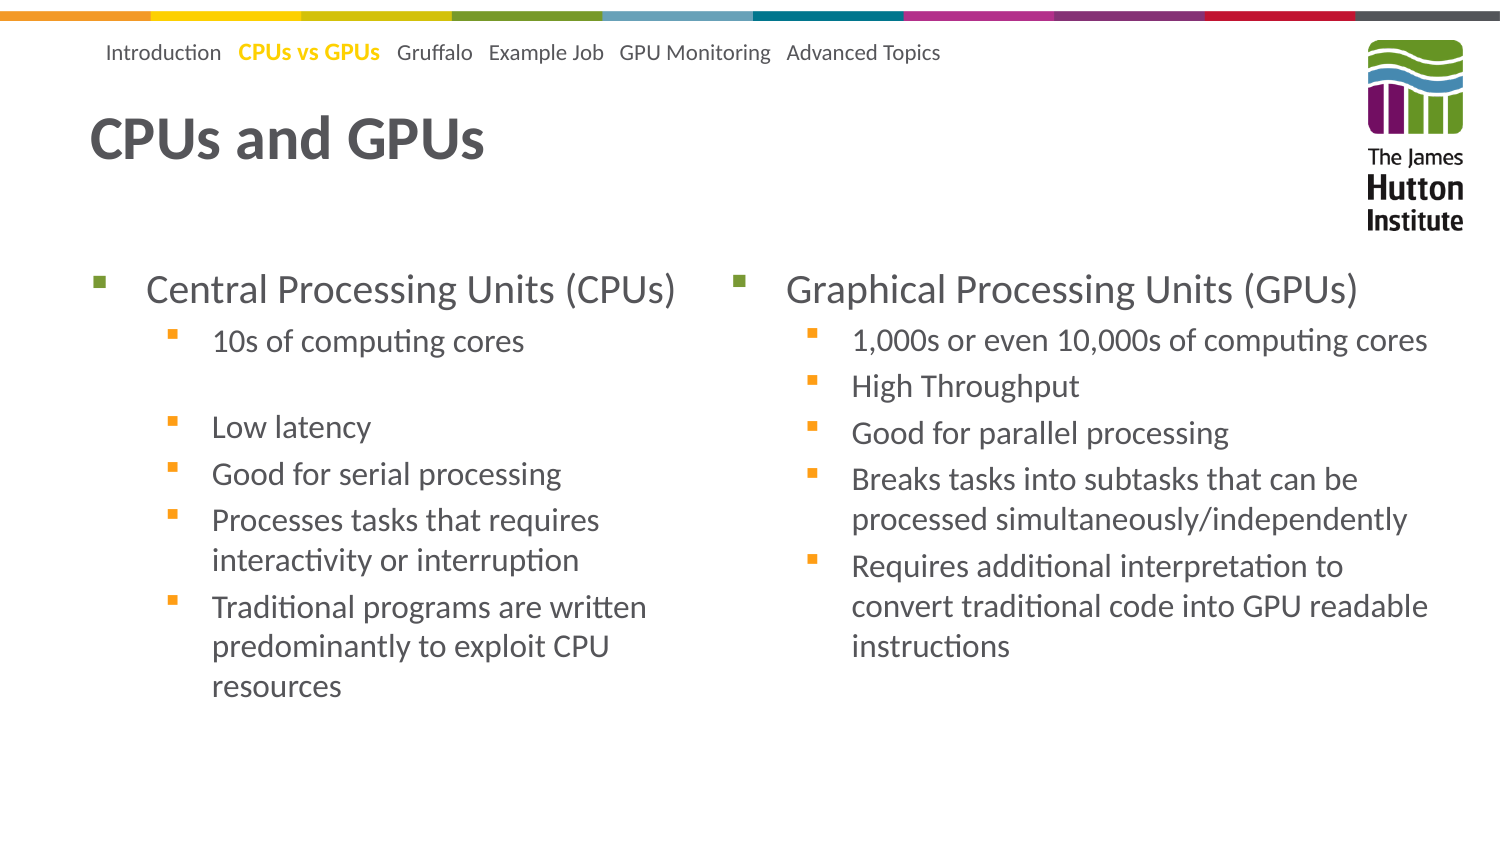

Introduction   CPUs vs GPUs   Gruffalo   Example Job   GPU Monitoring   Advanced Topics
# CPUs and GPUs
Graphical Processing Units (GPUs)
1,000s or even 10,000s of computing cores
High Throughput
Good for parallel processing
Breaks tasks into subtasks that can be processed simultaneously/independently
Requires additional interpretation to convert traditional code into GPU readable instructions

Central Processing Units (CPUs)
10s of computing cores
Low latency
Good for serial processing
Processes tasks that requires interactivity or interruption
Traditional programs are written predominantly to exploit CPU resources